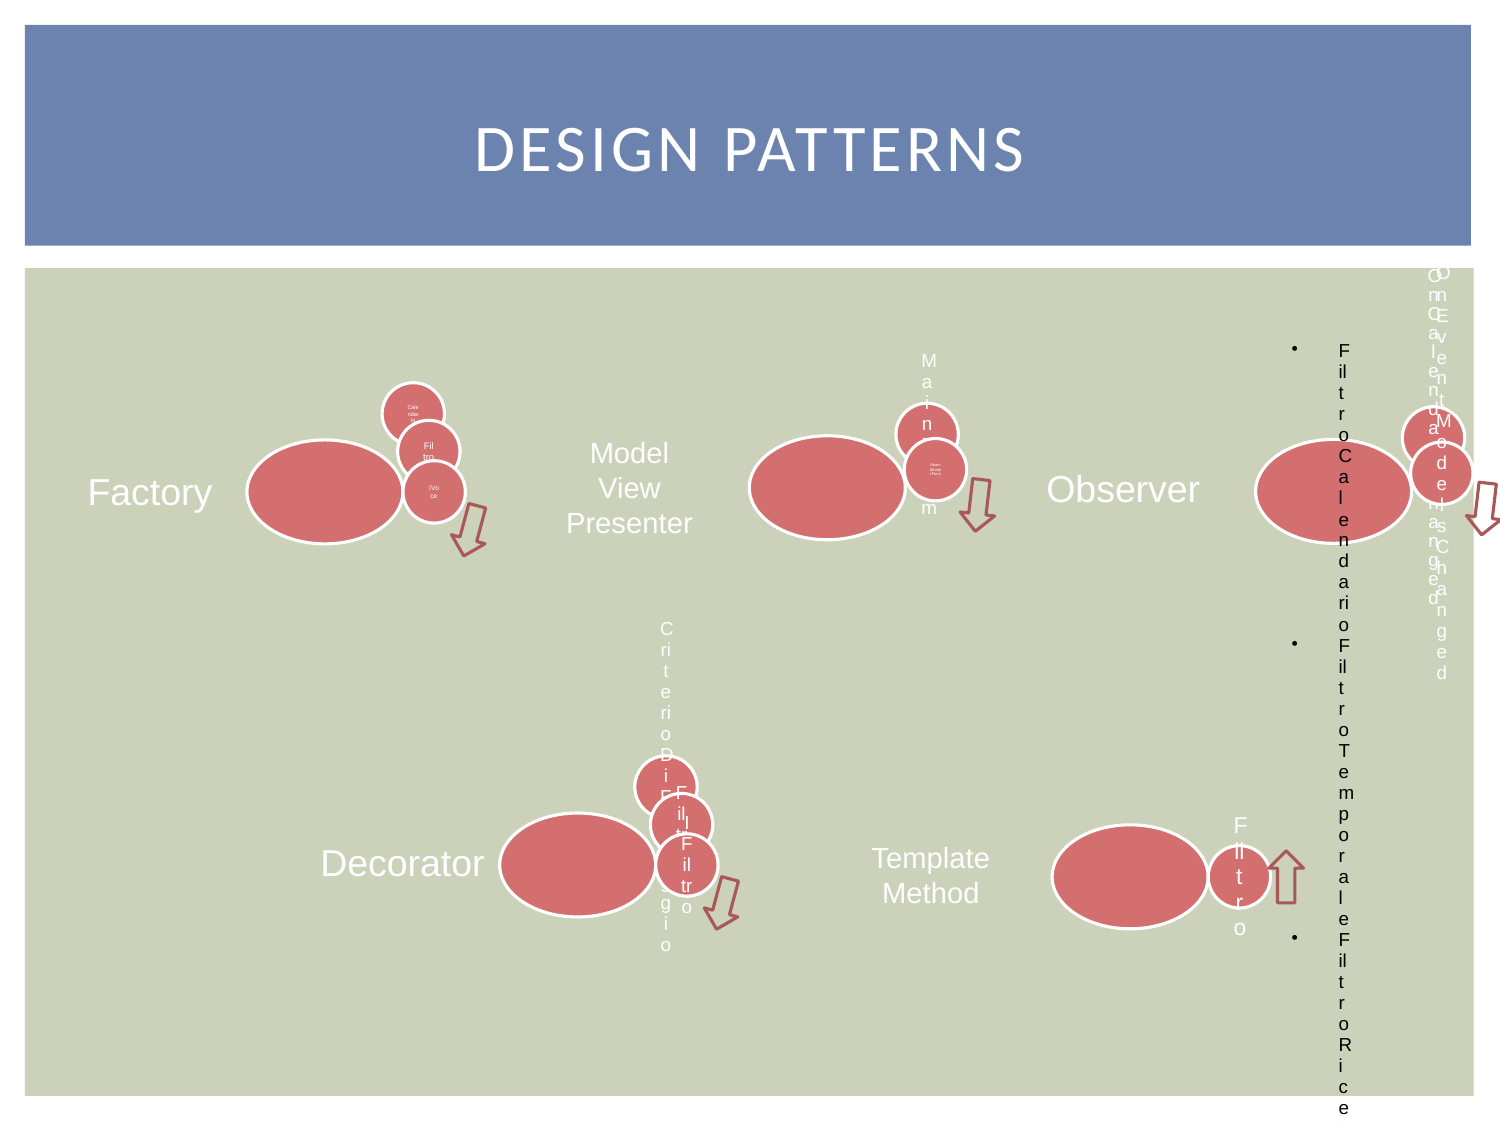

# Design Patterns
Main Form
SearchEvent Form
On
On
Calendario
Filtro
IVoce
Model
View
Presenter
Observer
Factory
Filtro
Filtro
Filtro Calendario
Filtro Temporale
Decorator
Template
Method